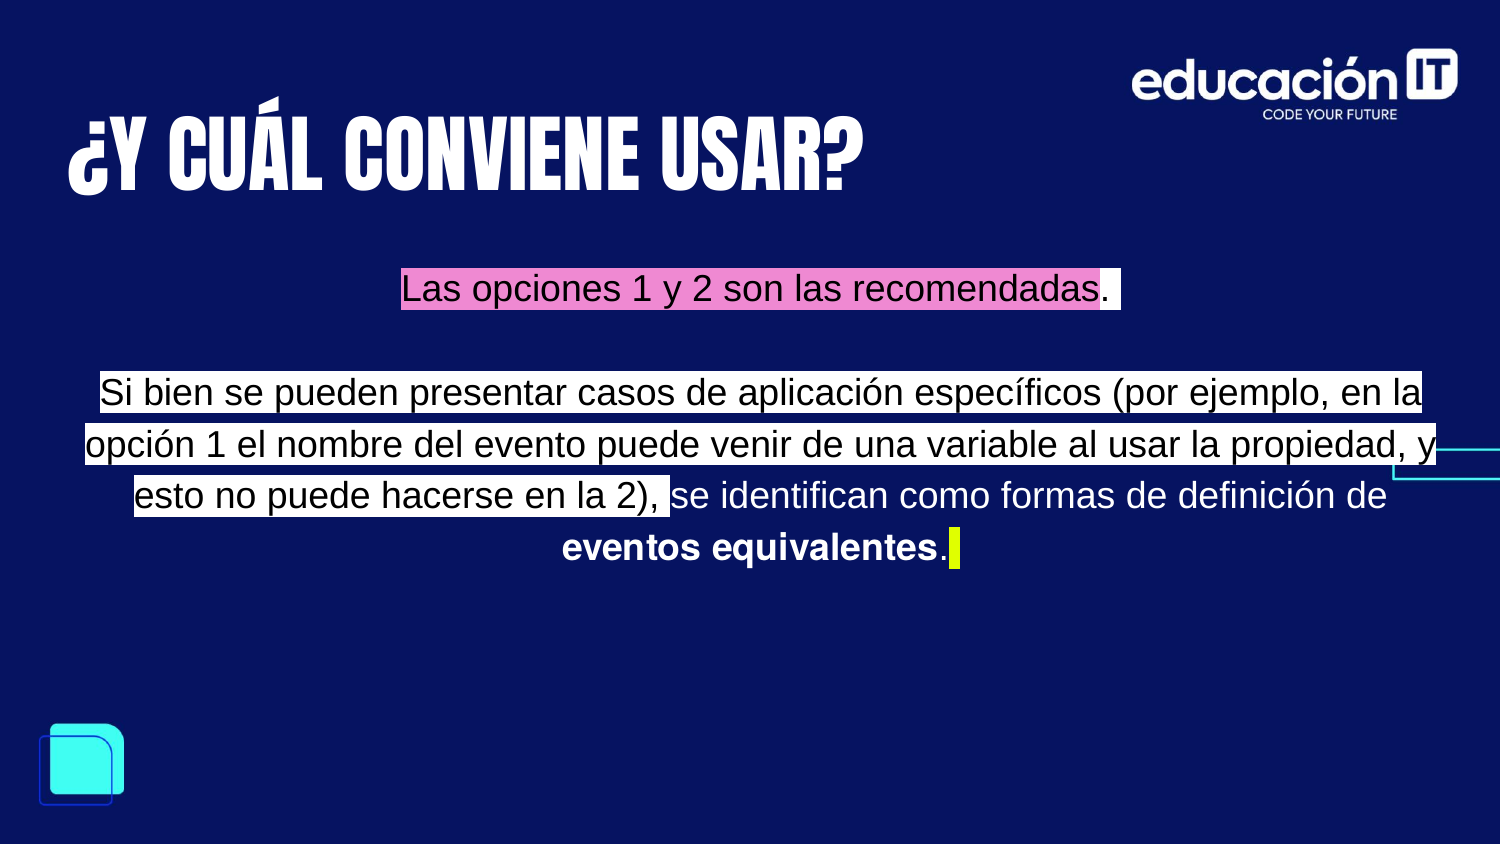

¿Y CUÁL CONVIENE USAR?
Las opciones 1 y 2 son las recomendadas.

Si bien se pueden presentar casos de aplicación específicos (por ejemplo, en la opción 1 el nombre del evento puede venir de una variable al usar la propiedad, y esto no puede hacerse en la 2), se identifican como formas de definición de eventos equivalentes.